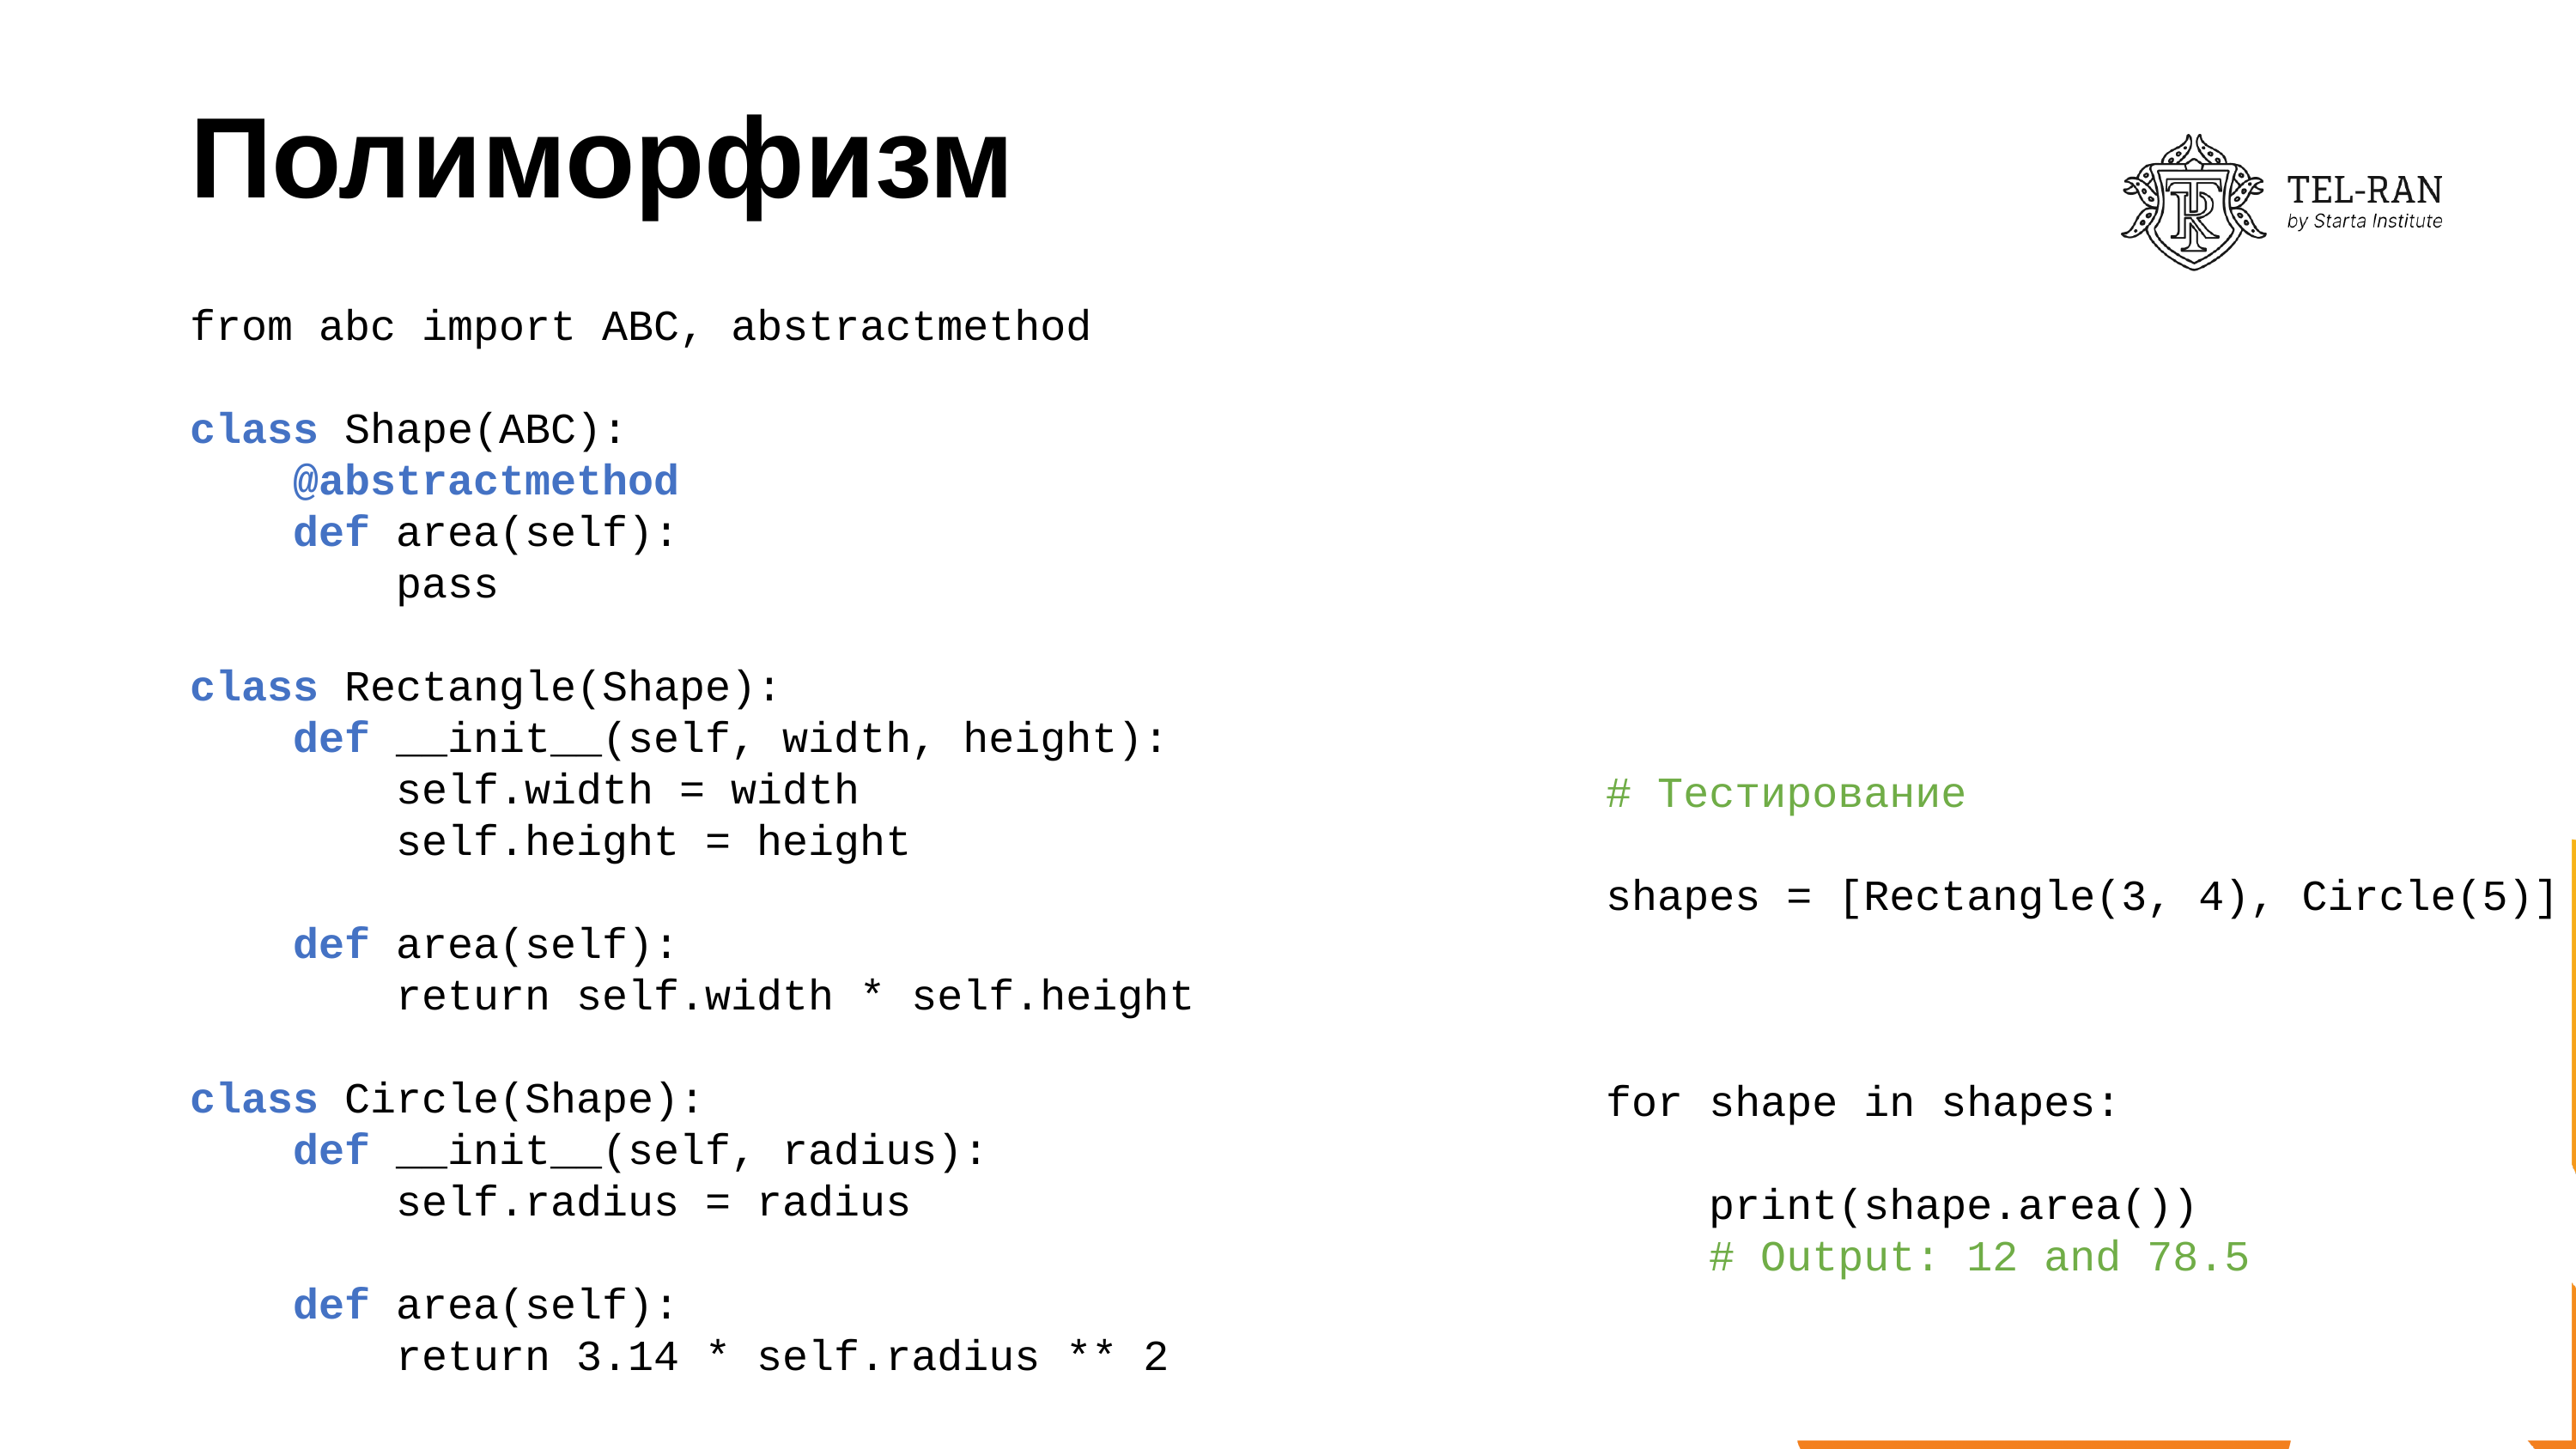

# Полиморфизм
from abc import ABC, abstractmethod

class Shape(ABC):
    @abstractmethod
    def area(self):
        pass

class Rectangle(Shape):
    def __init__(self, width, height):
        self.width = width
        self.height = height

    def area(self):
        return self.width * self.height

class Circle(Shape):
    def __init__(self, radius):
        self.radius = radius

    def area(self):
        return 3.14 * self.radius ** 2

# Тестирование

shapes = [Rectangle(3, 4), Circle(5)]

for shape in shapes:

    print(shape.area())
    # Output: 12 and 78.5